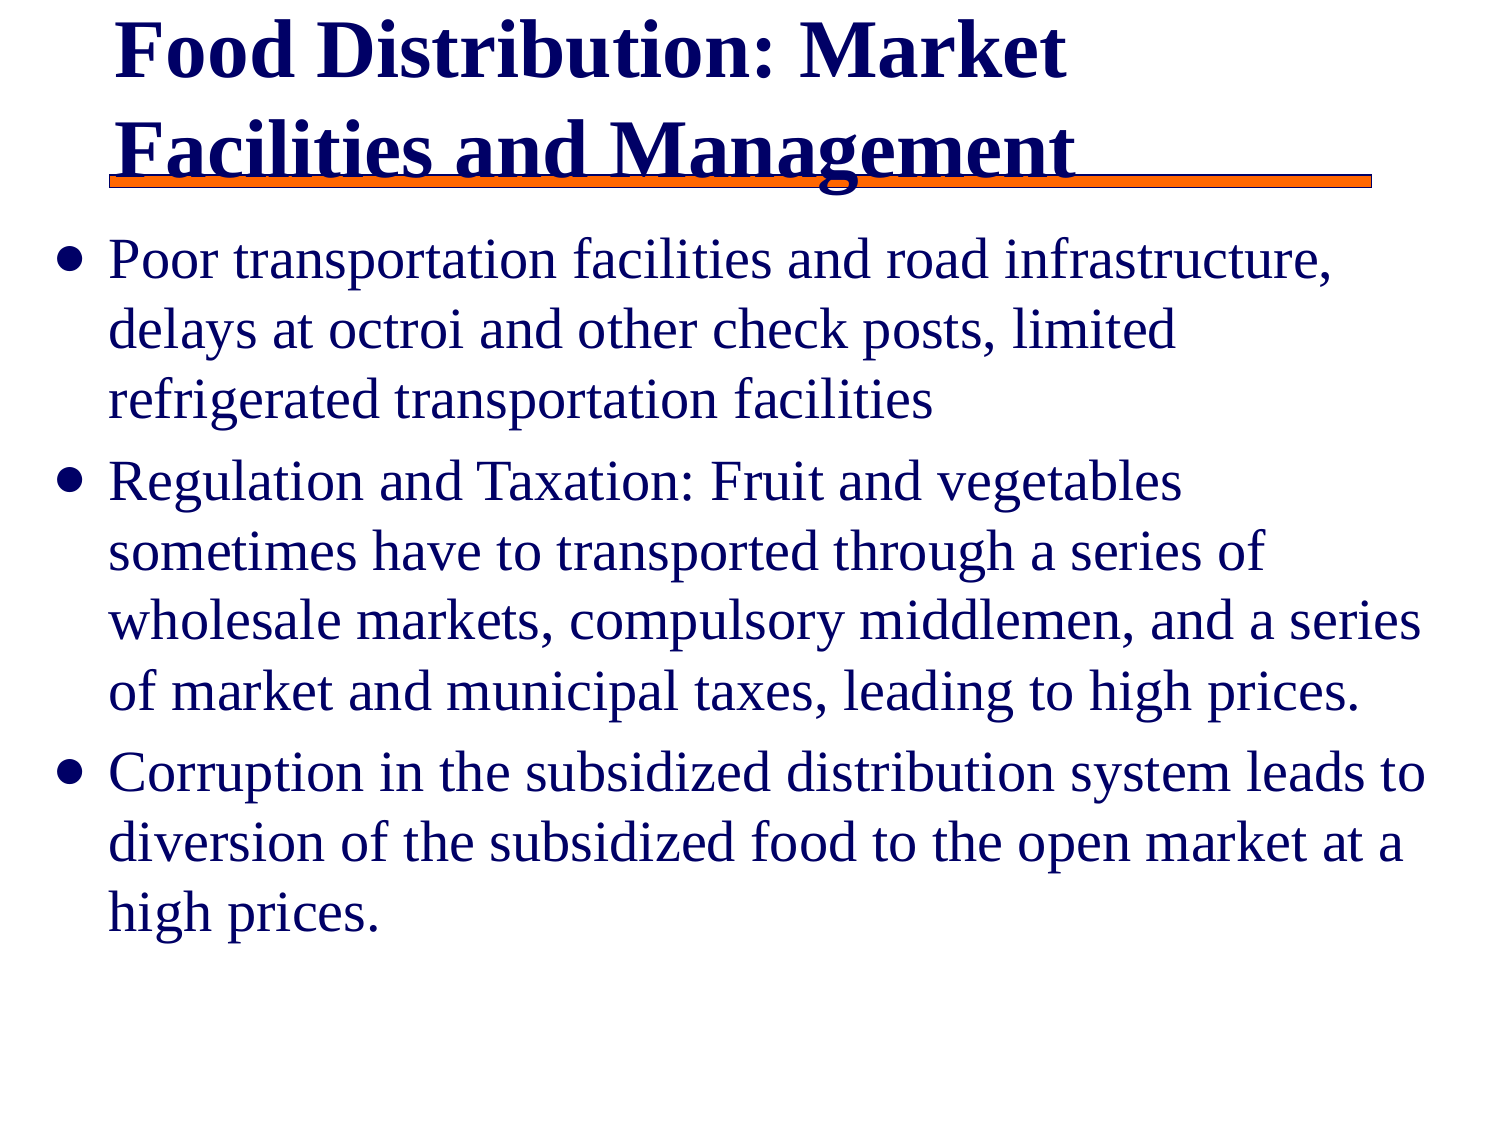

# Food Distribution: Market Facilities and Management
Poor transportation facilities and road infrastructure, delays at octroi and other check posts, limited refrigerated transportation facilities
Regulation and Taxation: Fruit and vegetables sometimes have to transported through a series of wholesale markets, compulsory middlemen, and a series of market and municipal taxes, leading to high prices.
Corruption in the subsidized distribution system leads to diversion of the subsidized food to the open market at a high prices.